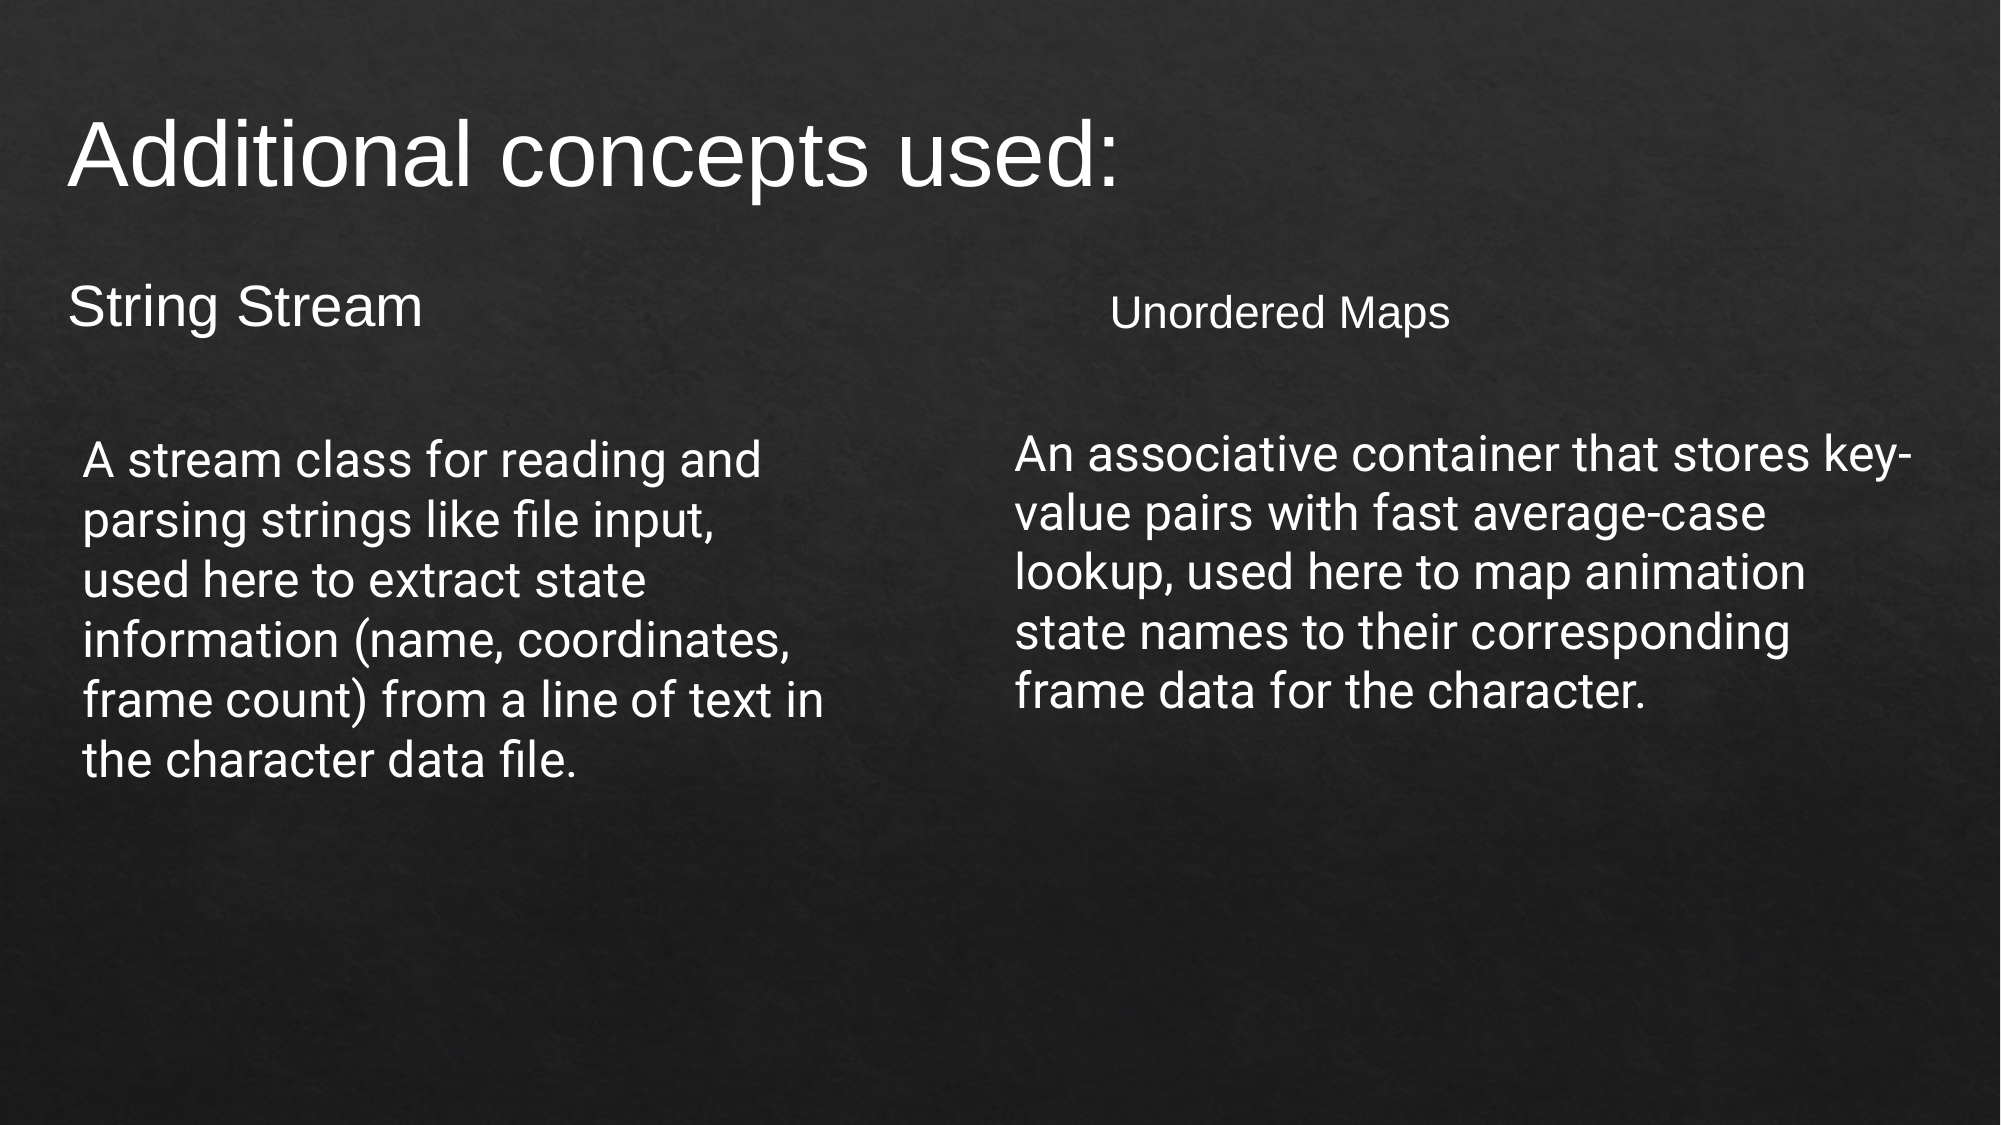

Additional concepts used:
String Stream
Unordered Maps
An associative container that stores key-value pairs with fast average-case lookup, used here to map animation state names to their corresponding frame data for the character.
A stream class for reading and parsing strings like file input, used here to extract state information (name, coordinates, frame count) from a line of text in the character data file.